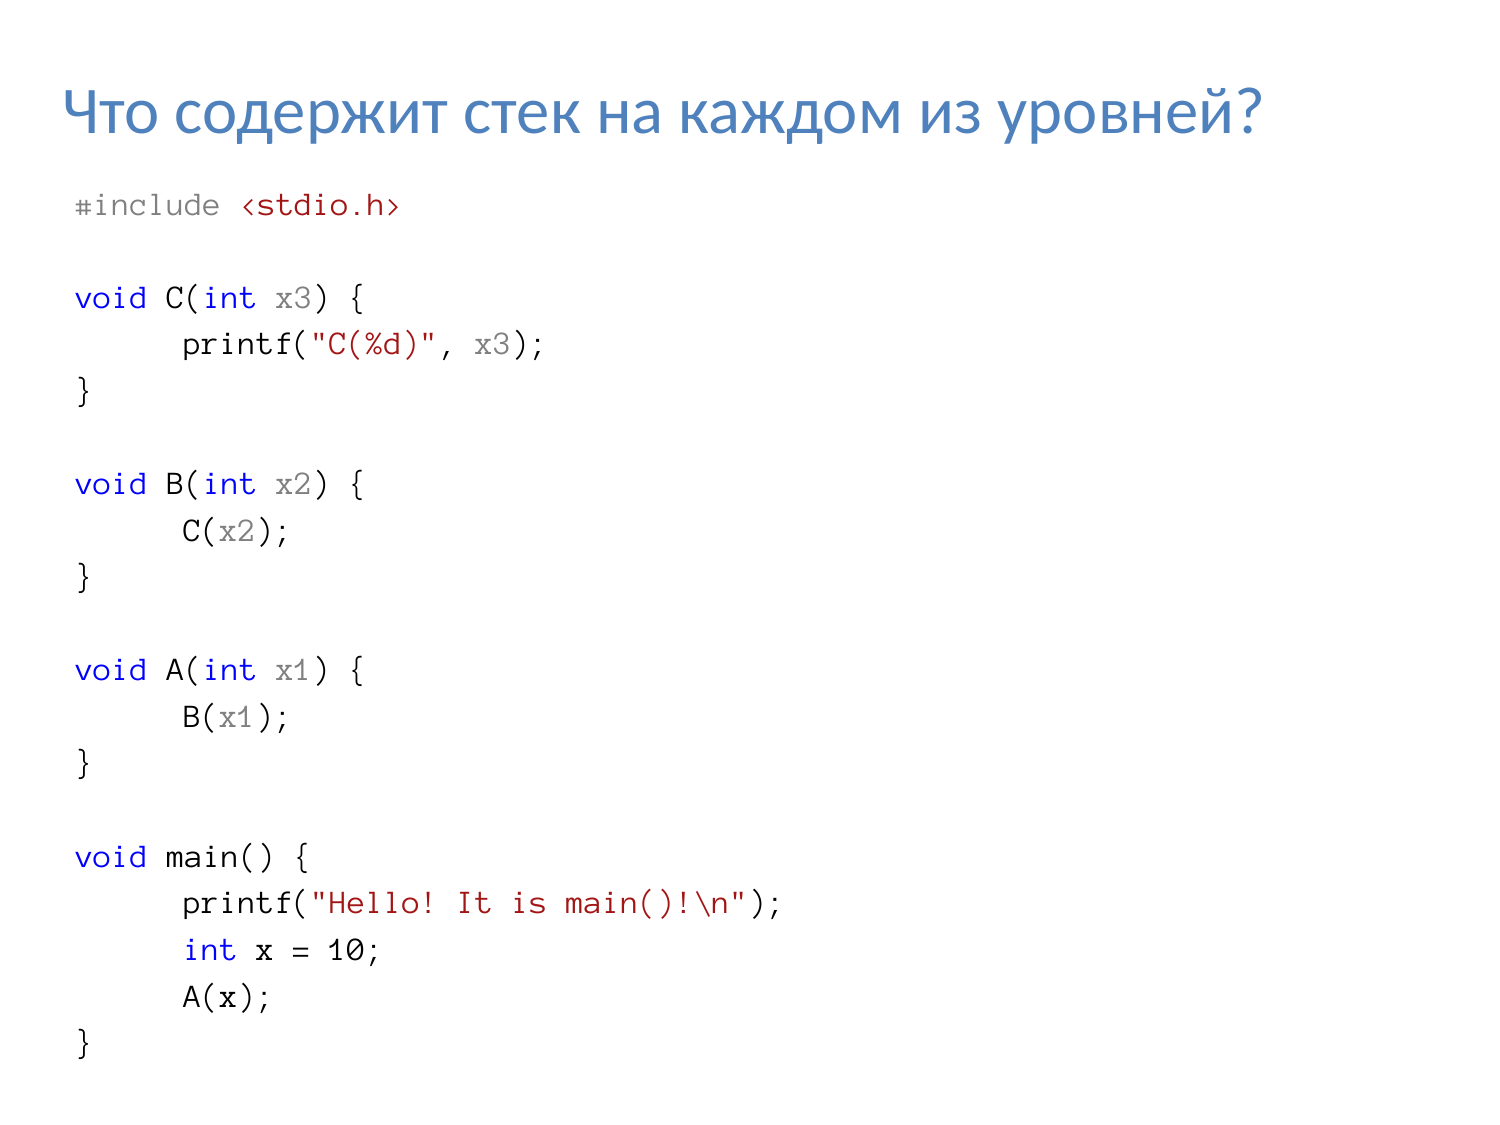

# Что содержит стек на каждом из уровней?
#include <stdio.h>

void C(int x3) {
	printf("C(%d)", x3);
}

void B(int x2) {
	C(x2);
}

void A(int x1) {
	B(x1);
}

void main() {
	printf("Hello! It is main()!\n");
	int x = 10;
	A(x);
}